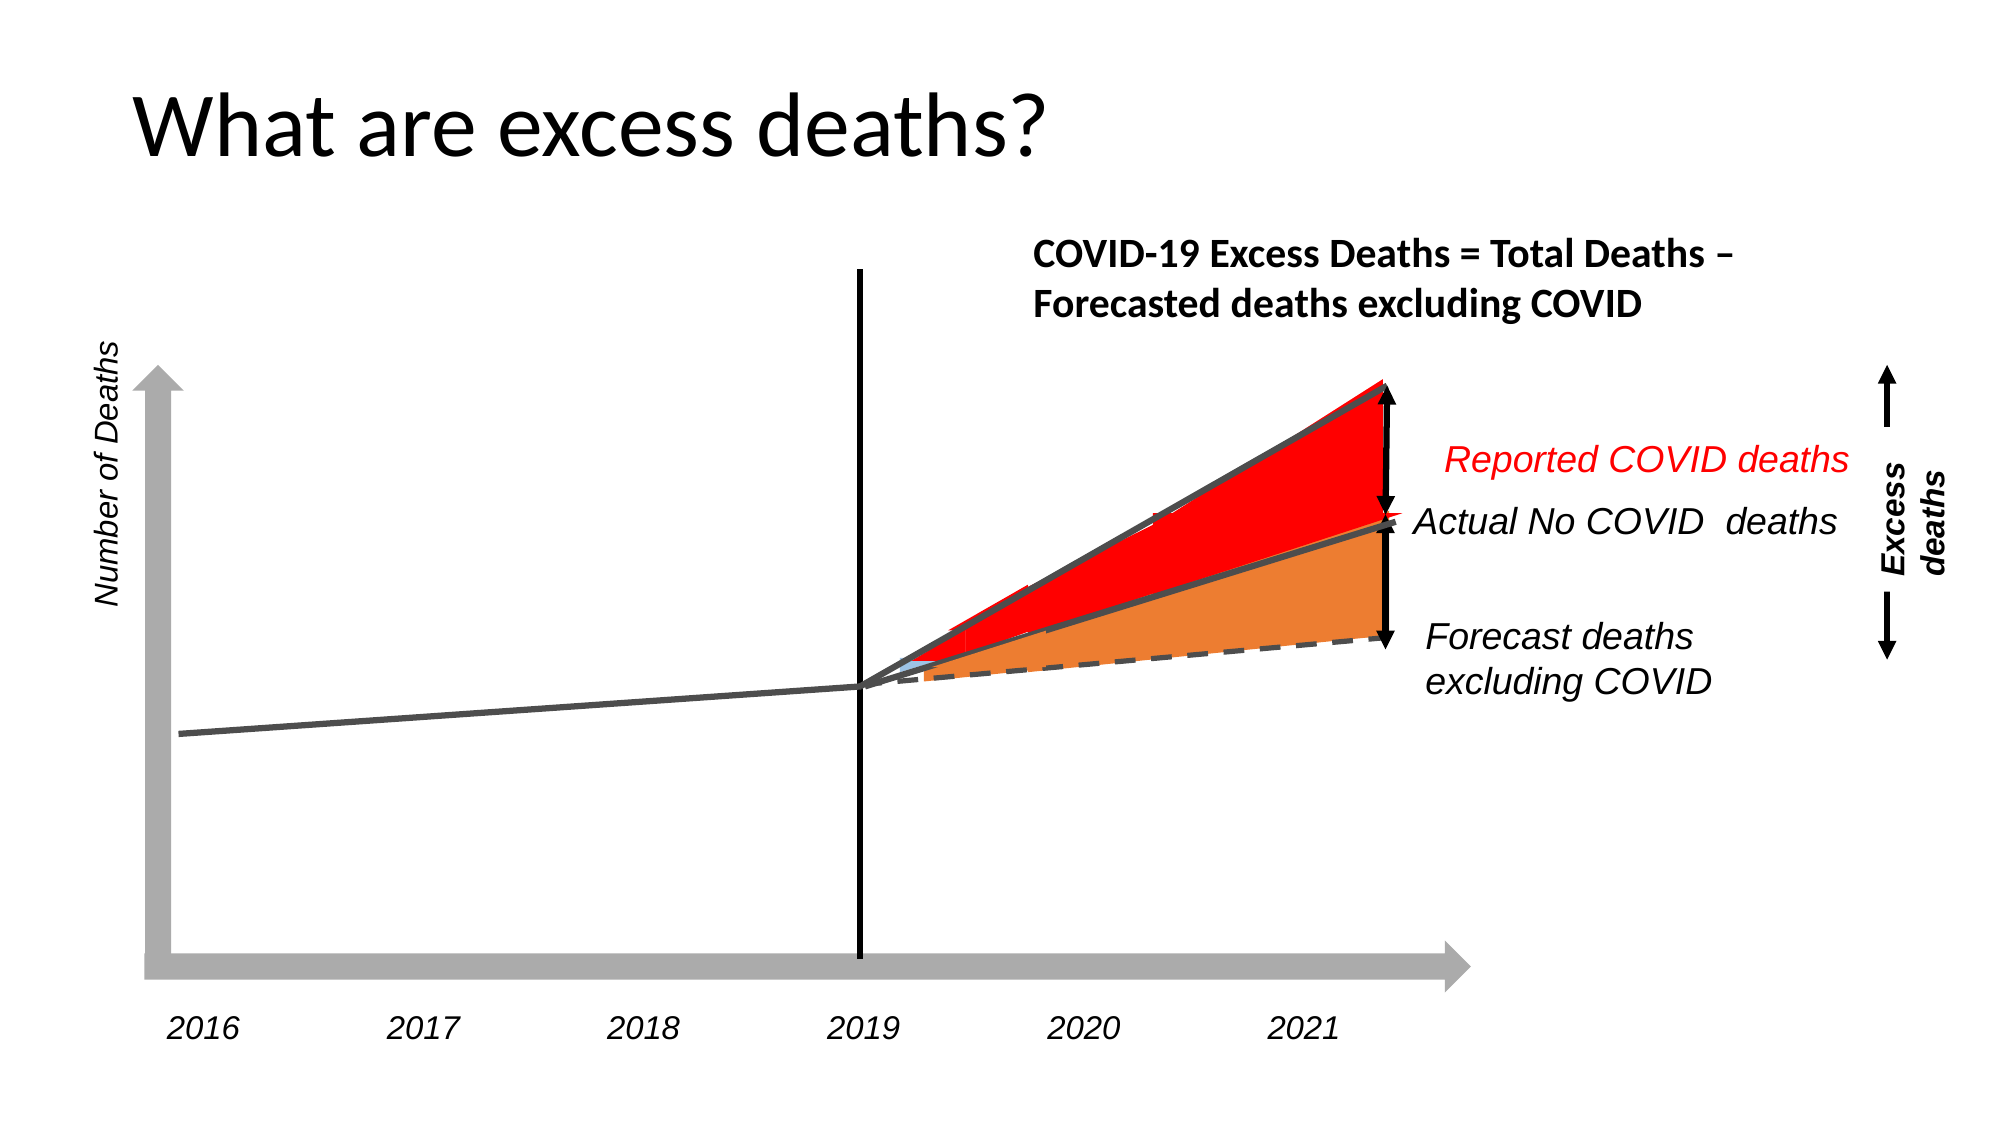

# What are excess deaths?
COVID-19 Excess Deaths = Total Deaths – Forecasted deaths excluding COVID

Reported COVID deaths

Number of Deaths
Excess deaths

Actual No COVID  deaths

Forecast deaths excluding COVID

2016                2017                2018                2019                2020                2021